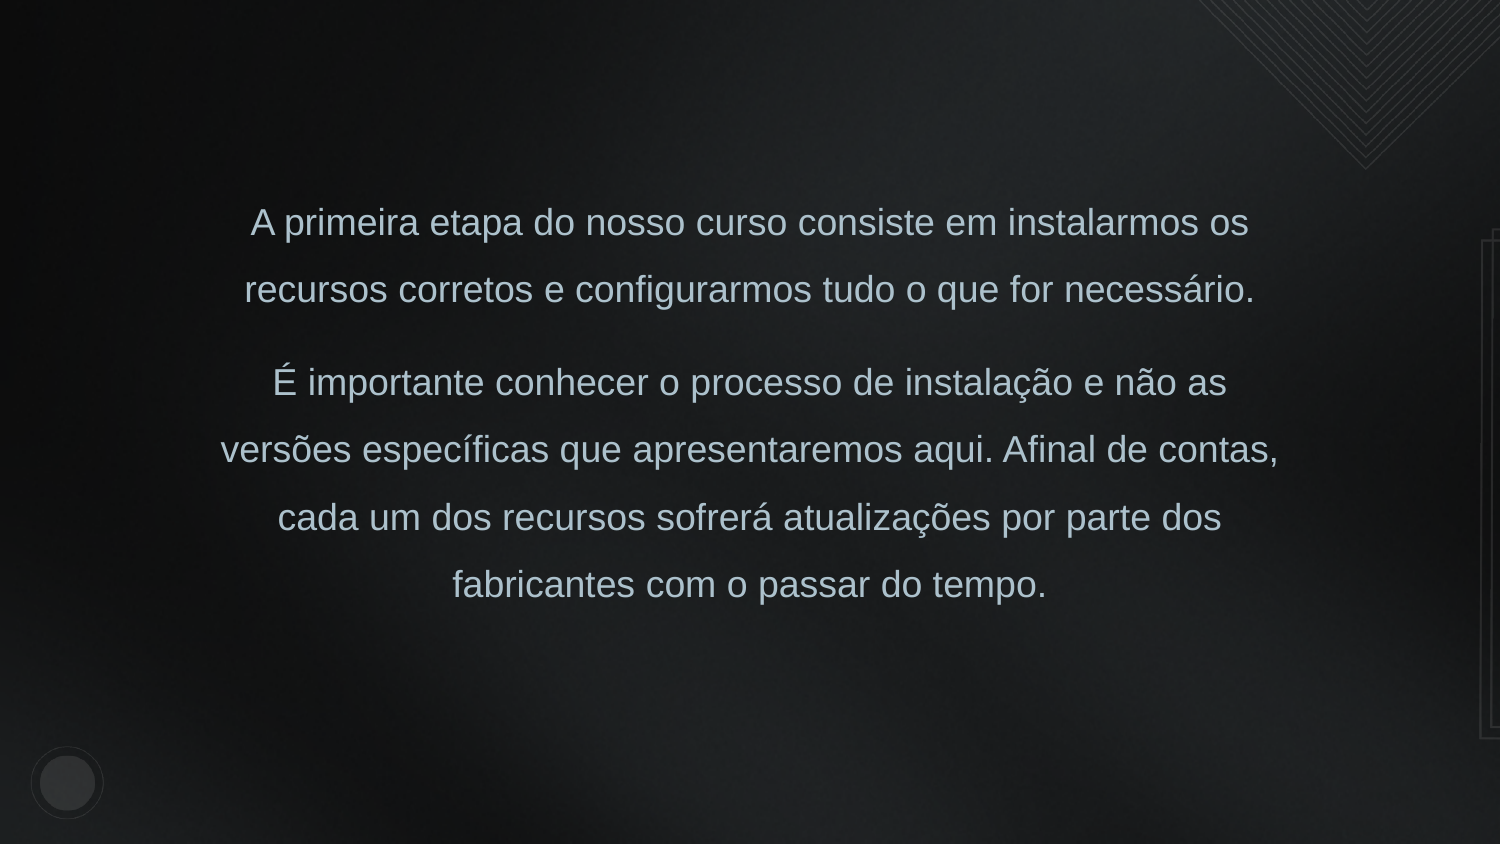

A primeira etapa do nosso curso consiste em instalarmos os recursos corretos e configurarmos tudo o que for necessário.
É importante conhecer o processo de instalação e não as versões específicas que apresentaremos aqui. Afinal de contas, cada um dos recursos sofrerá atualizações por parte dos fabricantes com o passar do tempo.